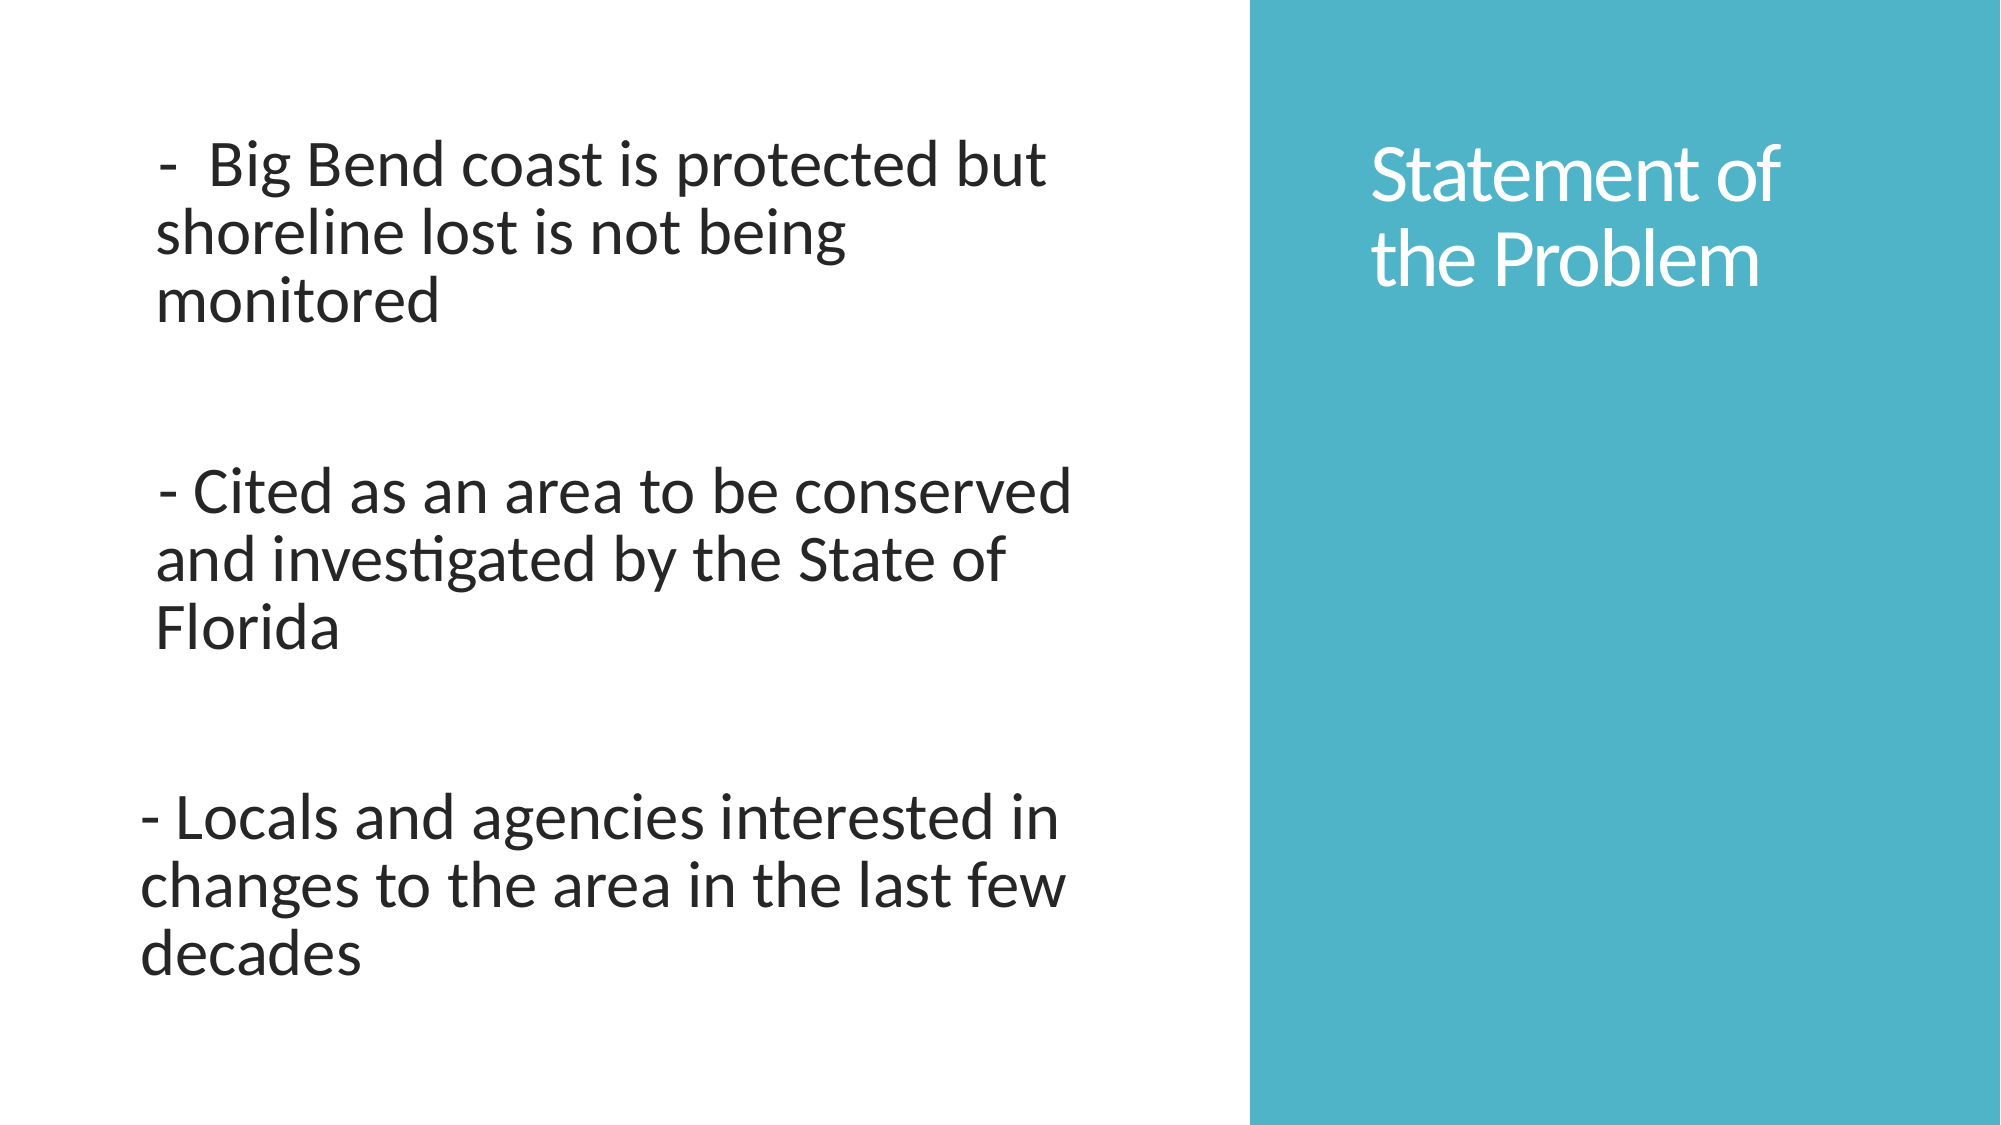

# Statement of the Problem
-  Big Bend coast is protected but shoreline lost is not being monitored

- Cited as an area to be conserved and investigated by the State of Florida

- Locals and agencies interested in changes to the area in the last few decades